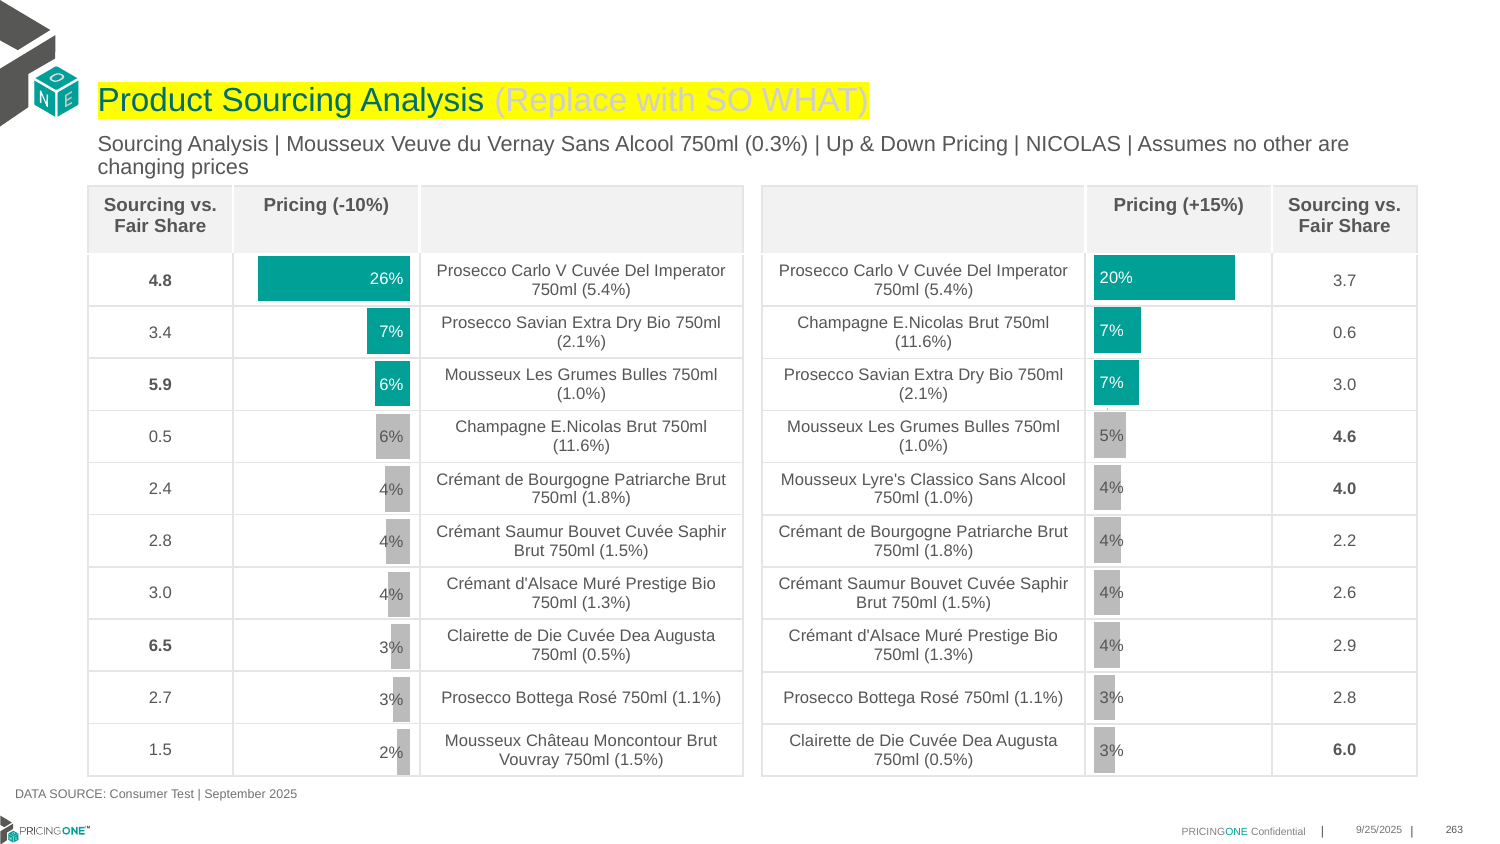

# Product Sourcing Analysis (Replace with SO WHAT)
Sourcing Analysis | Mousseux Veuve du Vernay Sans Alcool 750ml (0.3%) | Up & Down Pricing | NICOLAS | Assumes no other are changing prices
| Sourcing vs. Fair Share | Pricing (-10%) |  |
| --- | --- | --- |
| 4.8 |  | Prosecco Carlo V Cuvée Del Imperator 750ml (5.4%) |
| 3.4 |  | Prosecco Savian Extra Dry Bio 750ml (2.1%) |
| 5.9 |  | Mousseux Les Grumes Bulles 750ml (1.0%) |
| 0.5 |  | Champagne E.Nicolas Brut 750ml (11.6%) |
| 2.4 |  | Crémant de Bourgogne Patriarche Brut 750ml (1.8%) |
| 2.8 |  | Crémant Saumur Bouvet Cuvée Saphir Brut 750ml (1.5%) |
| 3.0 |  | Crémant d'Alsace Muré Prestige Bio 750ml (1.3%) |
| 6.5 |  | Clairette de Die Cuvée Dea Augusta 750ml (0.5%) |
| 2.7 |  | Prosecco Bottega Rosé 750ml (1.1%) |
| 1.5 |  | Mousseux Château Moncontour Brut Vouvray 750ml (1.5%) |
|  | Pricing (+15%) | Sourcing vs. Fair Share |
| --- | --- | --- |
| Prosecco Carlo V Cuvée Del Imperator 750ml (5.4%) |  | 3.7 |
| Champagne E.Nicolas Brut 750ml (11.6%) |  | 0.6 |
| Prosecco Savian Extra Dry Bio 750ml (2.1%) |  | 3.0 |
| Mousseux Les Grumes Bulles 750ml (1.0%) |  | 4.6 |
| Mousseux Lyre's Classico Sans Alcool 750ml (1.0%) |  | 4.0 |
| Crémant de Bourgogne Patriarche Brut 750ml (1.8%) |  | 2.2 |
| Crémant Saumur Bouvet Cuvée Saphir Brut 750ml (1.5%) |  | 2.6 |
| Crémant d'Alsace Muré Prestige Bio 750ml (1.3%) |  | 2.9 |
| Prosecco Bottega Rosé 750ml (1.1%) |  | 2.8 |
| Clairette de Die Cuvée Dea Augusta 750ml (0.5%) |  | 6.0 |

### Chart

| Category | Mousseux Veuve du Vernay Sans Alcool 750ml (0.3%) |
|---|---|
| Prosecco Carlo V Cuvée Del Imperator 750ml (5.4%) | 0.20370485685820794 |
| Champagne E.Nicolas Brut 750ml (11.6%) | 0.06876734326799643 |
| Prosecco Savian Extra Dry Bio 750ml (2.1%) | 0.06526072934668817 |
| Mousseux Les Grumes Bulles 750ml (1.0%) | 0.04697314067191136 |
| Mousseux Lyre's Classico Sans Alcool 750ml (1.0%) | 0.039255496935518275 |
| Crémant de Bourgogne Patriarche Brut 750ml (1.8%) | 0.03918540304344242 |
| Crémant Saumur Bouvet Cuvée Saphir Brut 750ml (1.5%) | 0.038008922411528874 |
| Crémant d'Alsace Muré Prestige Bio 750ml (1.3%) | 0.0373370433115755 |
| Prosecco Bottega Rosé 750ml (1.1%) | 0.03068489161412007 |
| Clairette de Die Cuvée Dea Augusta 750ml (0.5%) | 0.03059331526617804 |

### Chart

| Category | Mousseux Veuve du Vernay Sans Alcool 750ml (0.3%) |
|---|---|
| Prosecco Carlo V Cuvée Del Imperator 750ml (5.4%) | 0.260327266662389 |
| Prosecco Savian Extra Dry Bio 750ml (2.1%) | 0.07347602489907651 |
| Mousseux Les Grumes Bulles 750ml (1.0%) | 0.05953055353678067 |
| Champagne E.Nicolas Brut 750ml (11.6%) | 0.057697907030465595 |
| Crémant de Bourgogne Patriarche Brut 750ml (1.8%) | 0.042898983595696584 |
| Crémant Saumur Bouvet Cuvée Saphir Brut 750ml (1.5%) | 0.04143352153649137 |
| Crémant d'Alsace Muré Prestige Bio 750ml (1.3%) | 0.03816760486679576 |
| Clairette de Die Cuvée Dea Augusta 750ml (0.5%) | 0.033050587124344624 |
| Prosecco Bottega Rosé 750ml (1.1%) | 0.029661533849907655 |
| Mousseux Château Moncontour Brut Vouvray 750ml (1.5%) | 0.02189803367527362 |
DATA SOURCE: Consumer Test | September 2025

9/25/2025
263